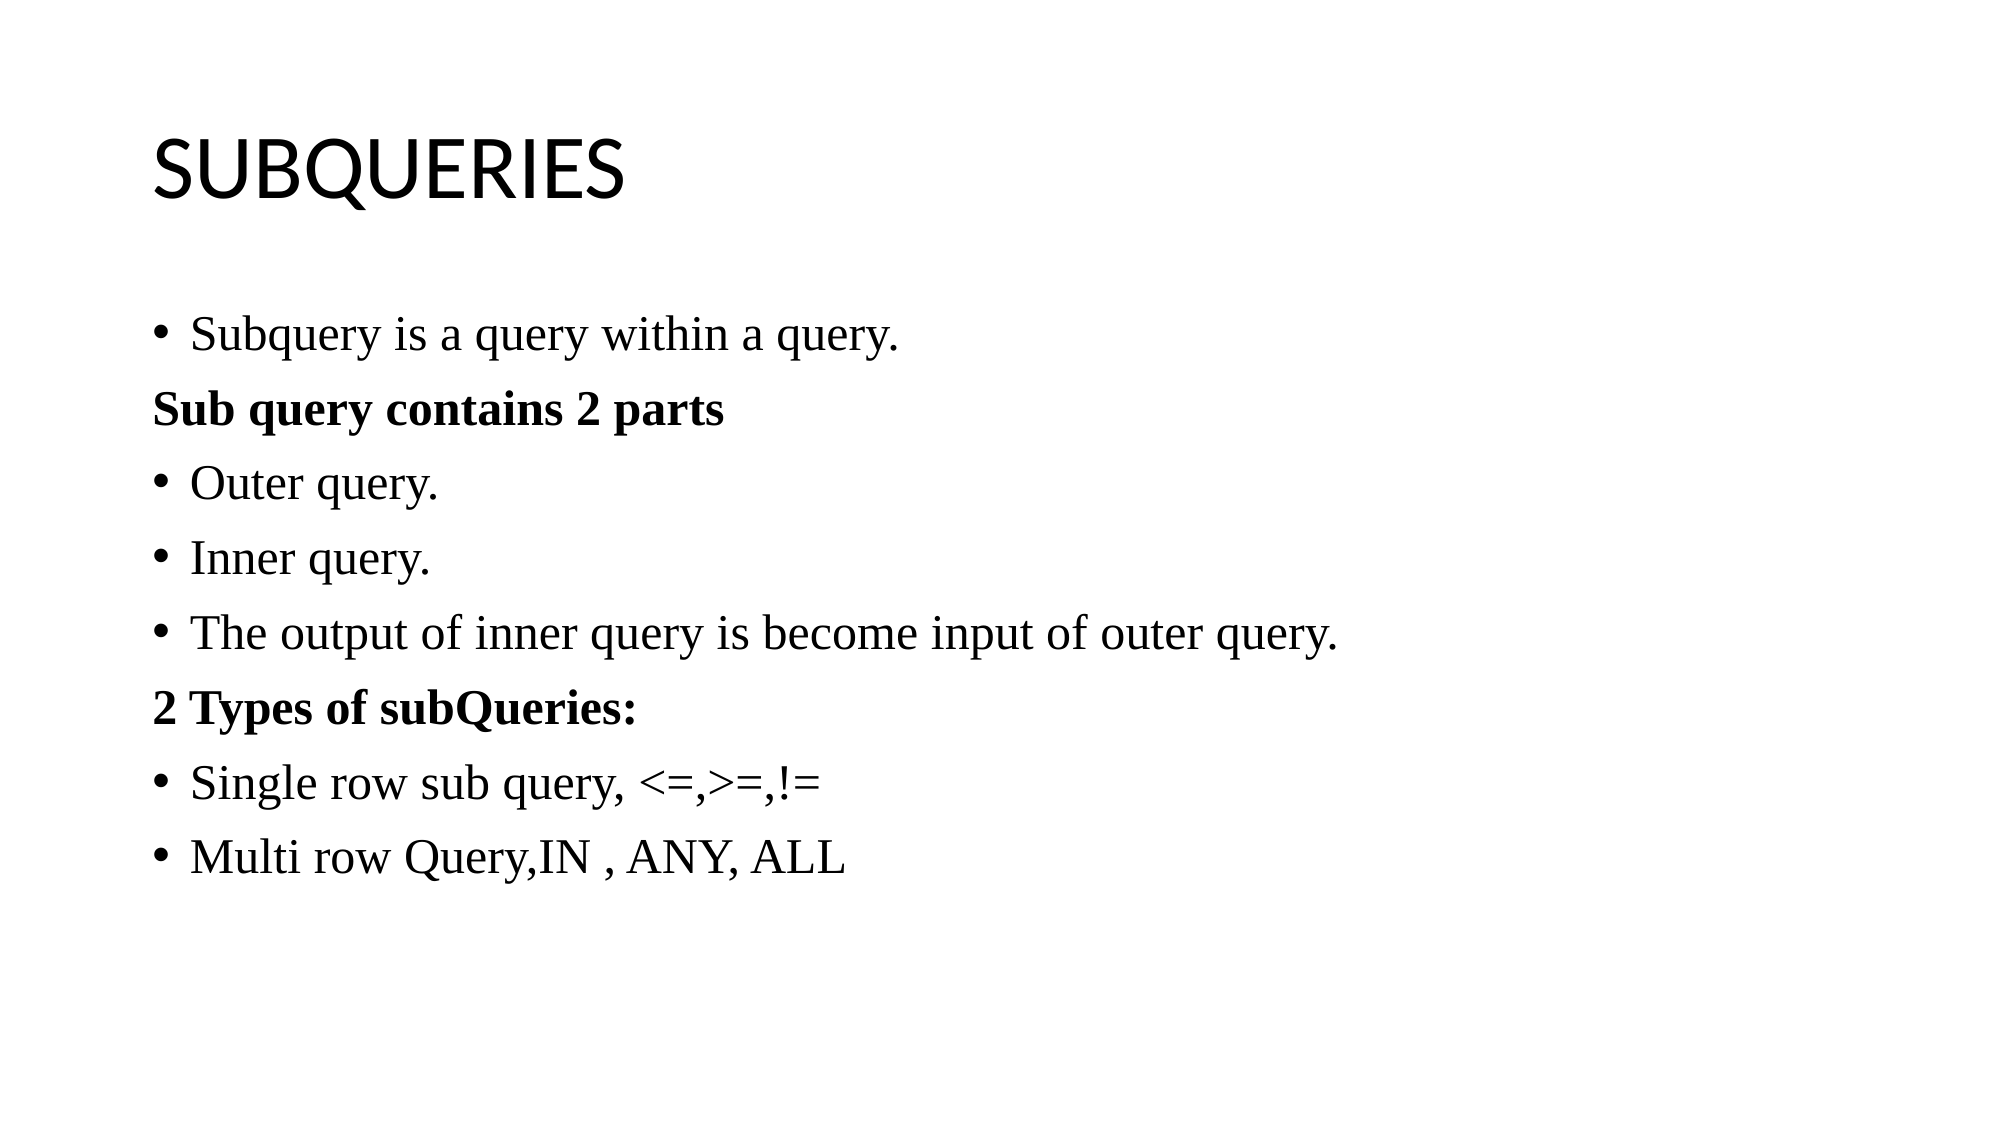

# SUBQUERIES
Subquery is a query within a query.
Sub query contains 2 parts
Outer query.
Inner query.
The output of inner query is become input of outer query.
2 Types of subQueries:
Single row sub query, <=,>=,!=
Multi row Query,IN , ANY, ALL